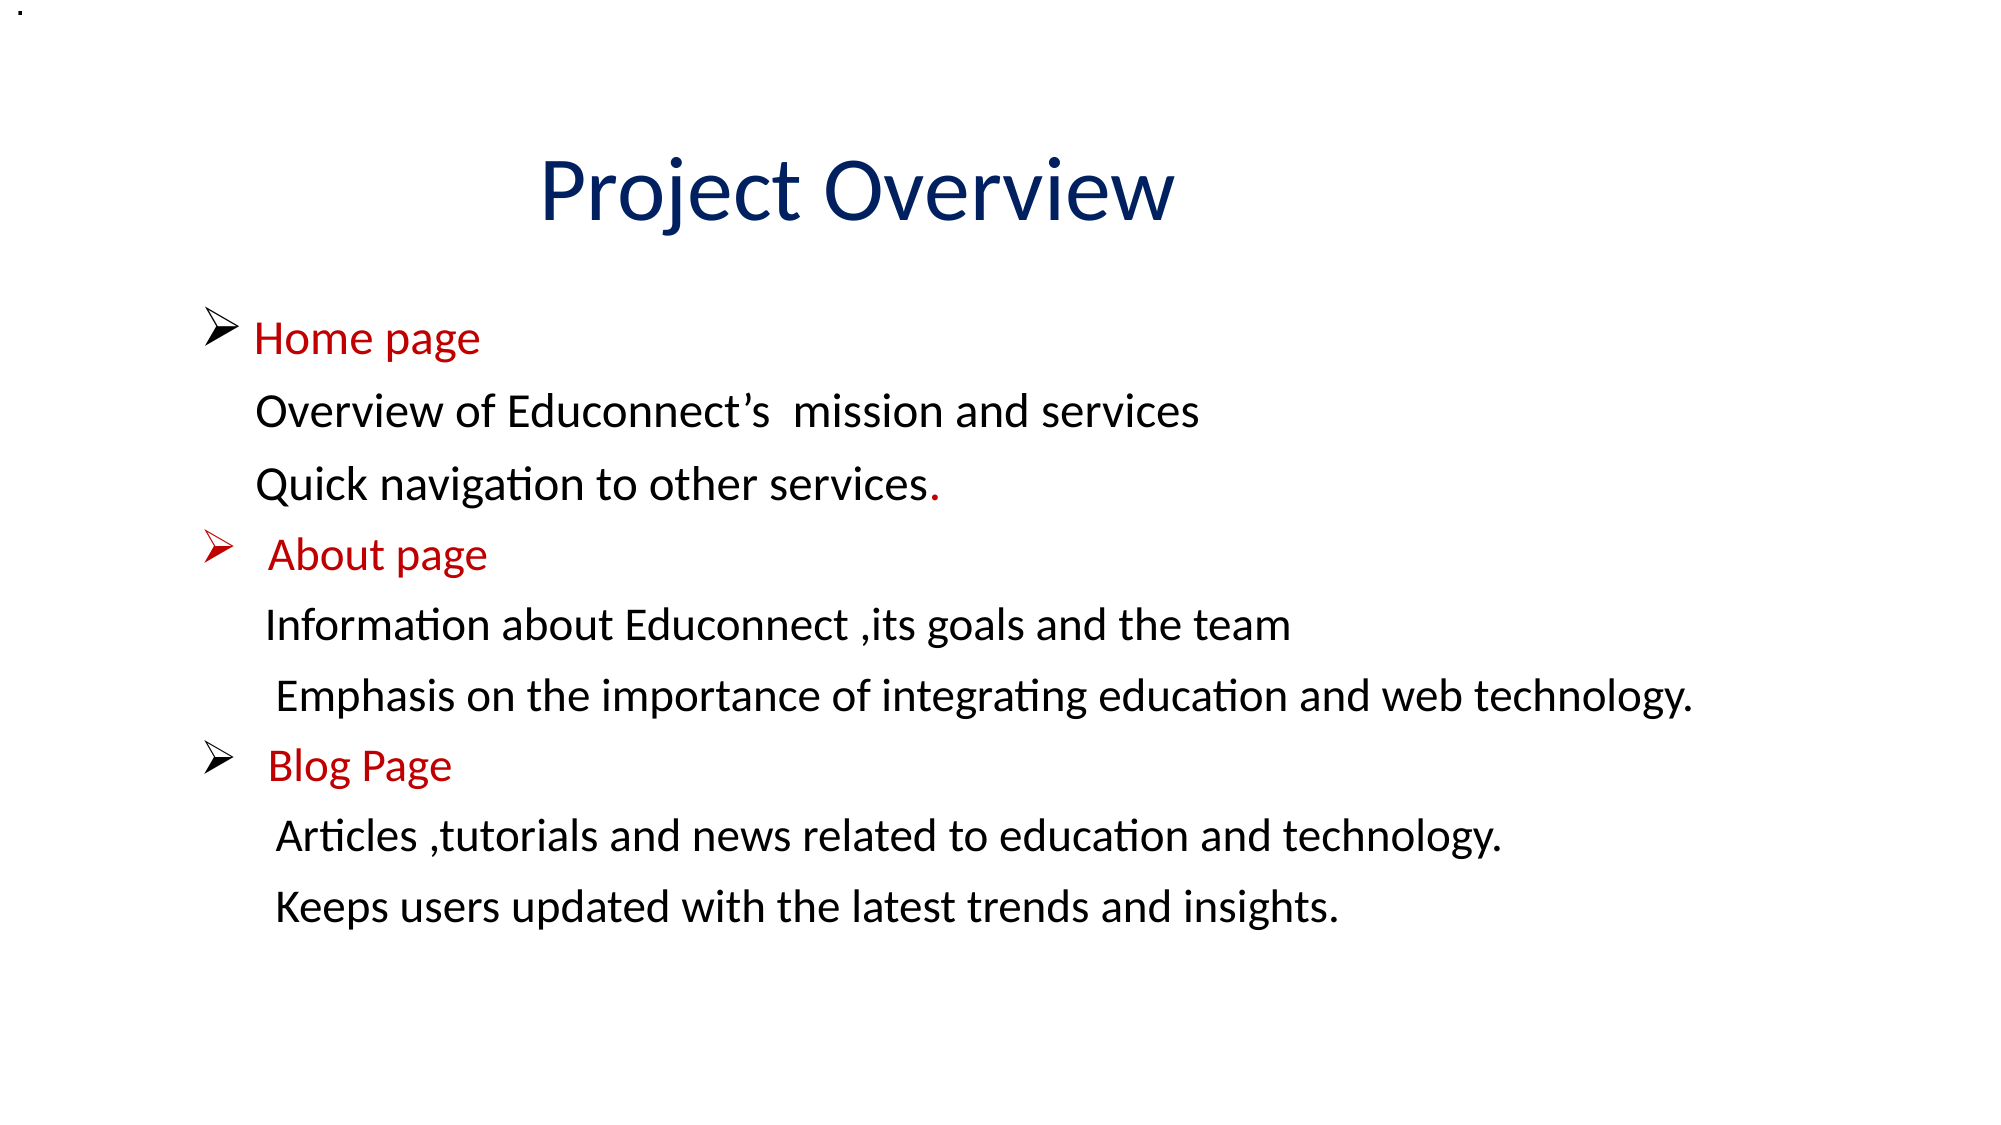

.
# Project Overview
 Home page
     Overview of Educonnect’s  mission and services
     Quick navigation to other services.
   About page
      Information about Educonnect ,its goals and the team
       Emphasis on the importance of integrating education and web technology.
   Blog Page
       Articles ,tutorials and news related to education and technology.
       Keeps users updated with the latest trends and insights.